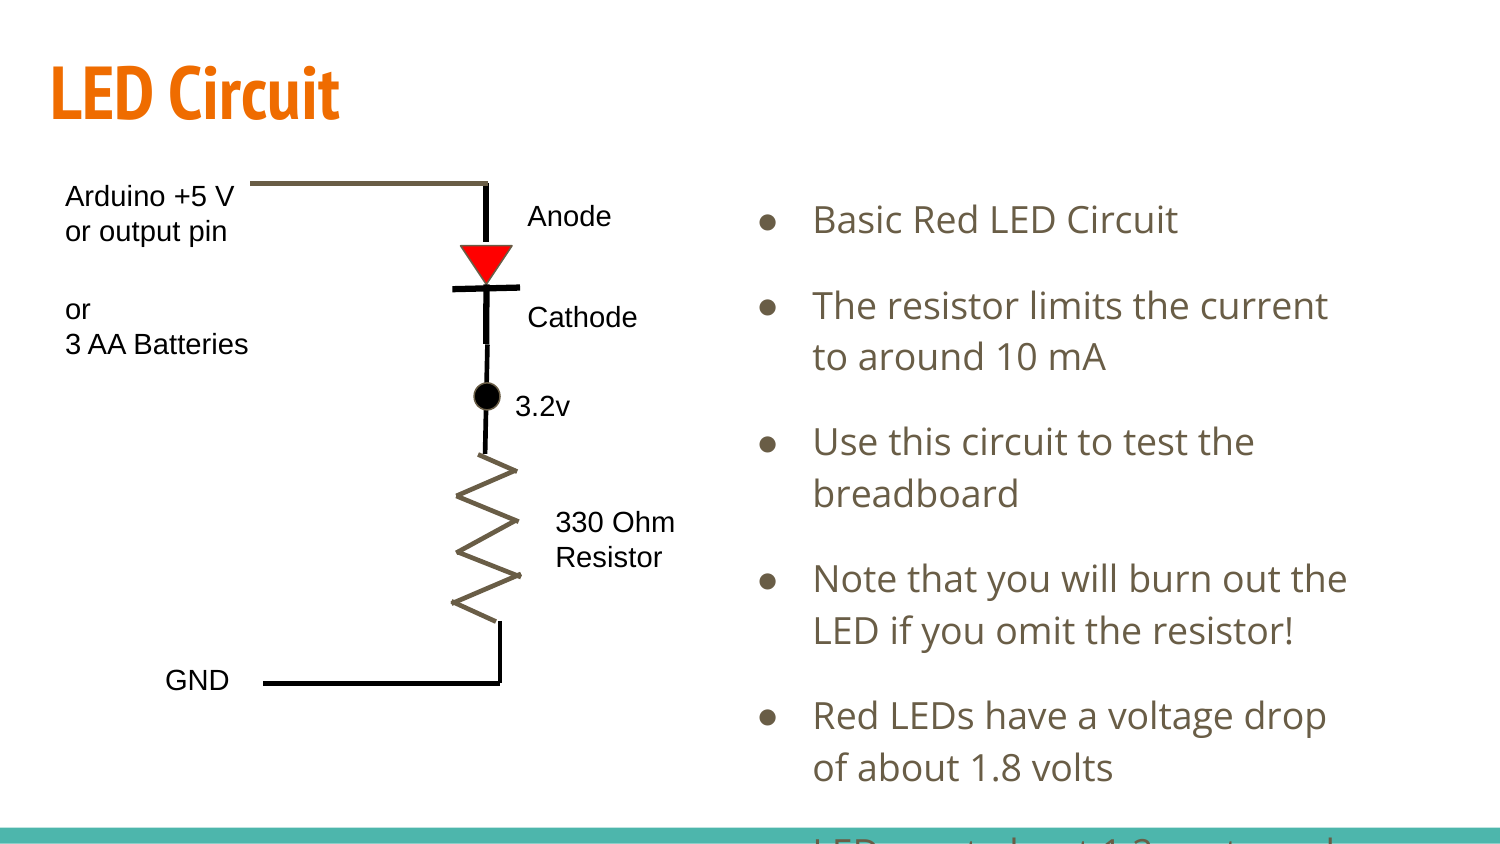

# LED Circuit
Arduino +5 V
or output pin
Basic Red LED Circuit
The resistor limits the current to around 10 mA
Use this circuit to test the breadboard
Note that you will burn out the LED if you omit the resistor!
Red LEDs have a voltage drop of about 1.8 volts
LEDs cost about 1.2 cents each
Anode

or
3 AA Batteries
Cathode
3.2v

330 Ohm
Resistor
GND